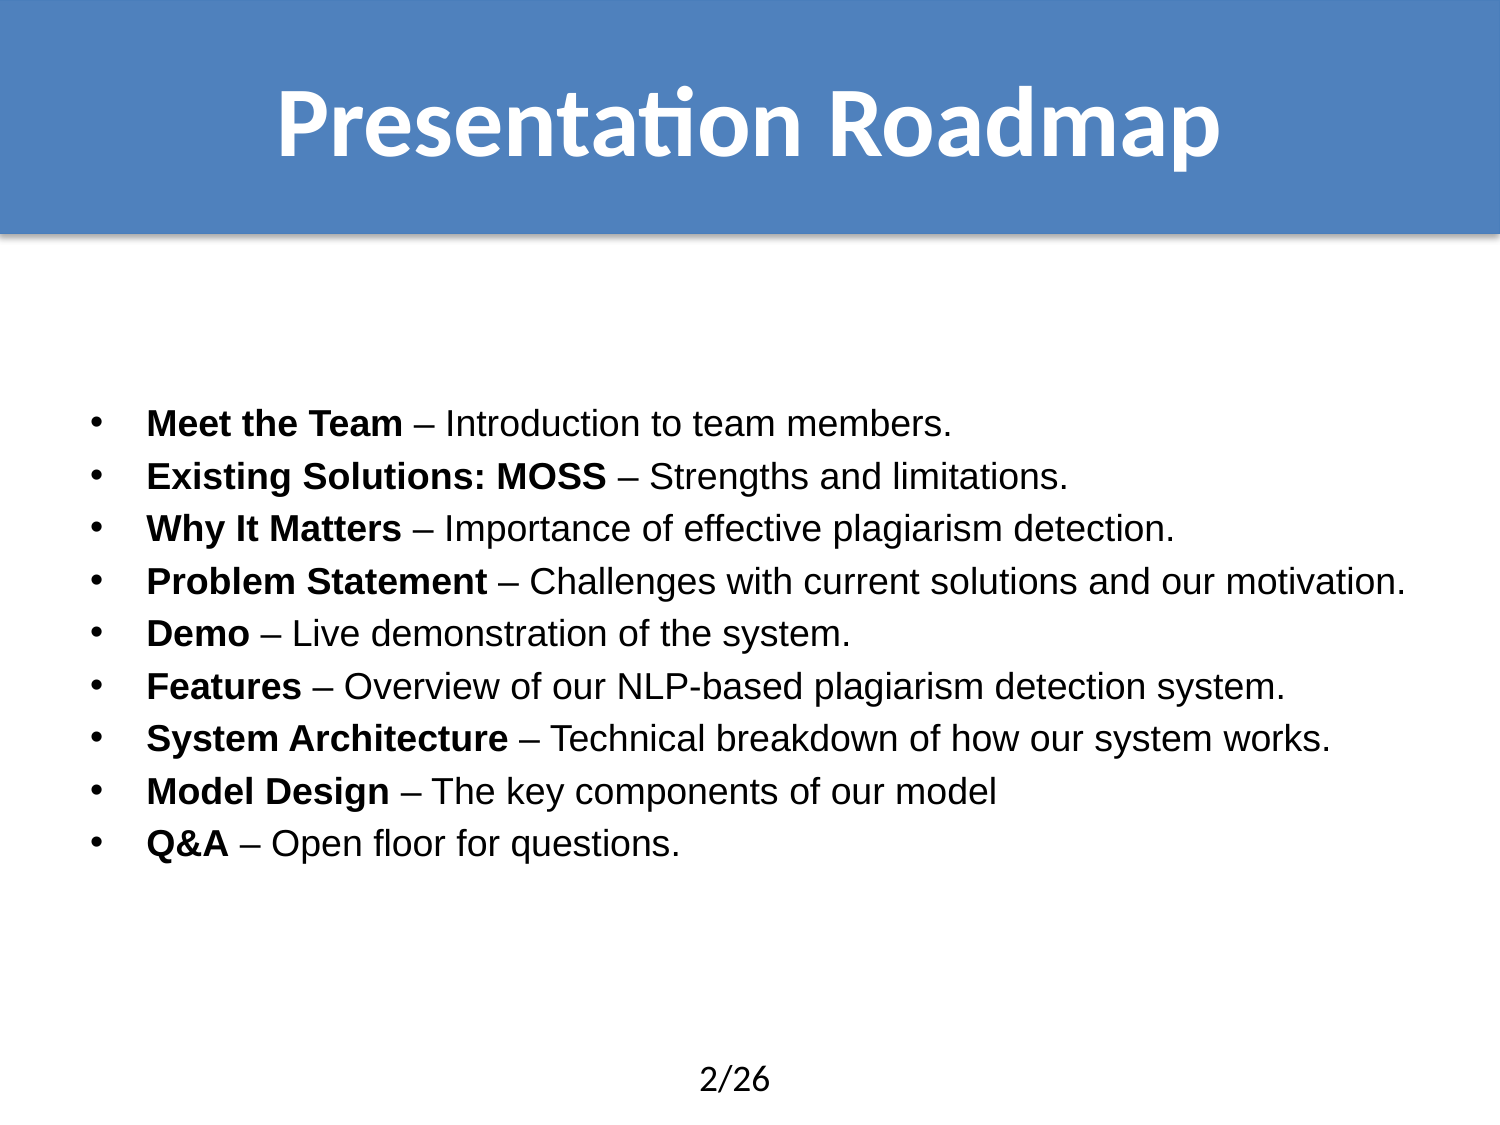

Presentation Roadmap
Meet the Team – Introduction to team members.
Existing Solutions: MOSS – Strengths and limitations.
Why It Matters – Importance of effective plagiarism detection.
Problem Statement – Challenges with current solutions and our motivation.
Demo – Live demonstration of the system.
Features – Overview of our NLP-based plagiarism detection system.
System Architecture – Technical breakdown of how our system works.
Model Design – The key components of our model
Q&A – Open floor for questions.